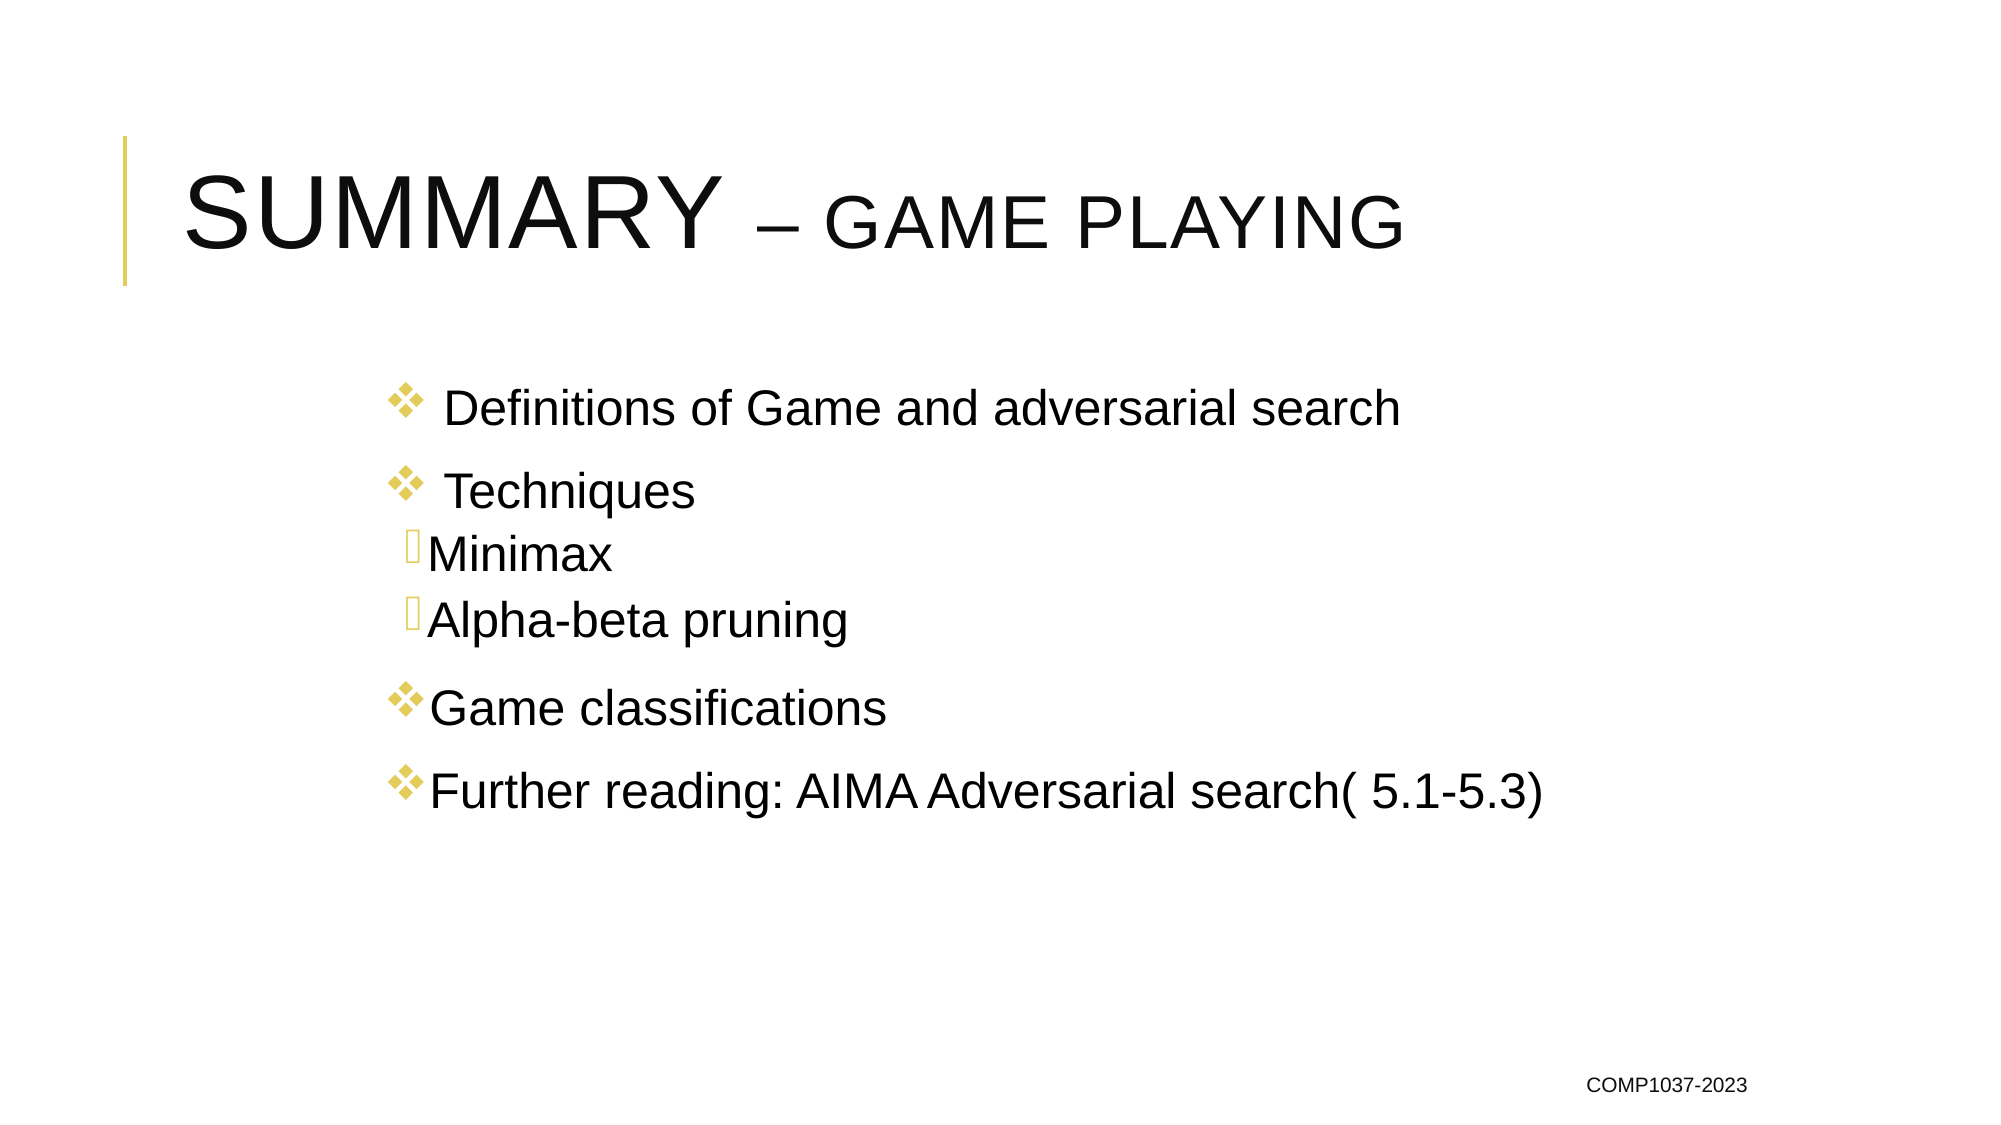

# Summary – game playing
 Definitions of Game and adversarial search
 Techniques
Minimax
Alpha-beta pruning
Game classifications
Further reading: AIMA Adversarial search( 5.1-5.3)

COMP1037-2023